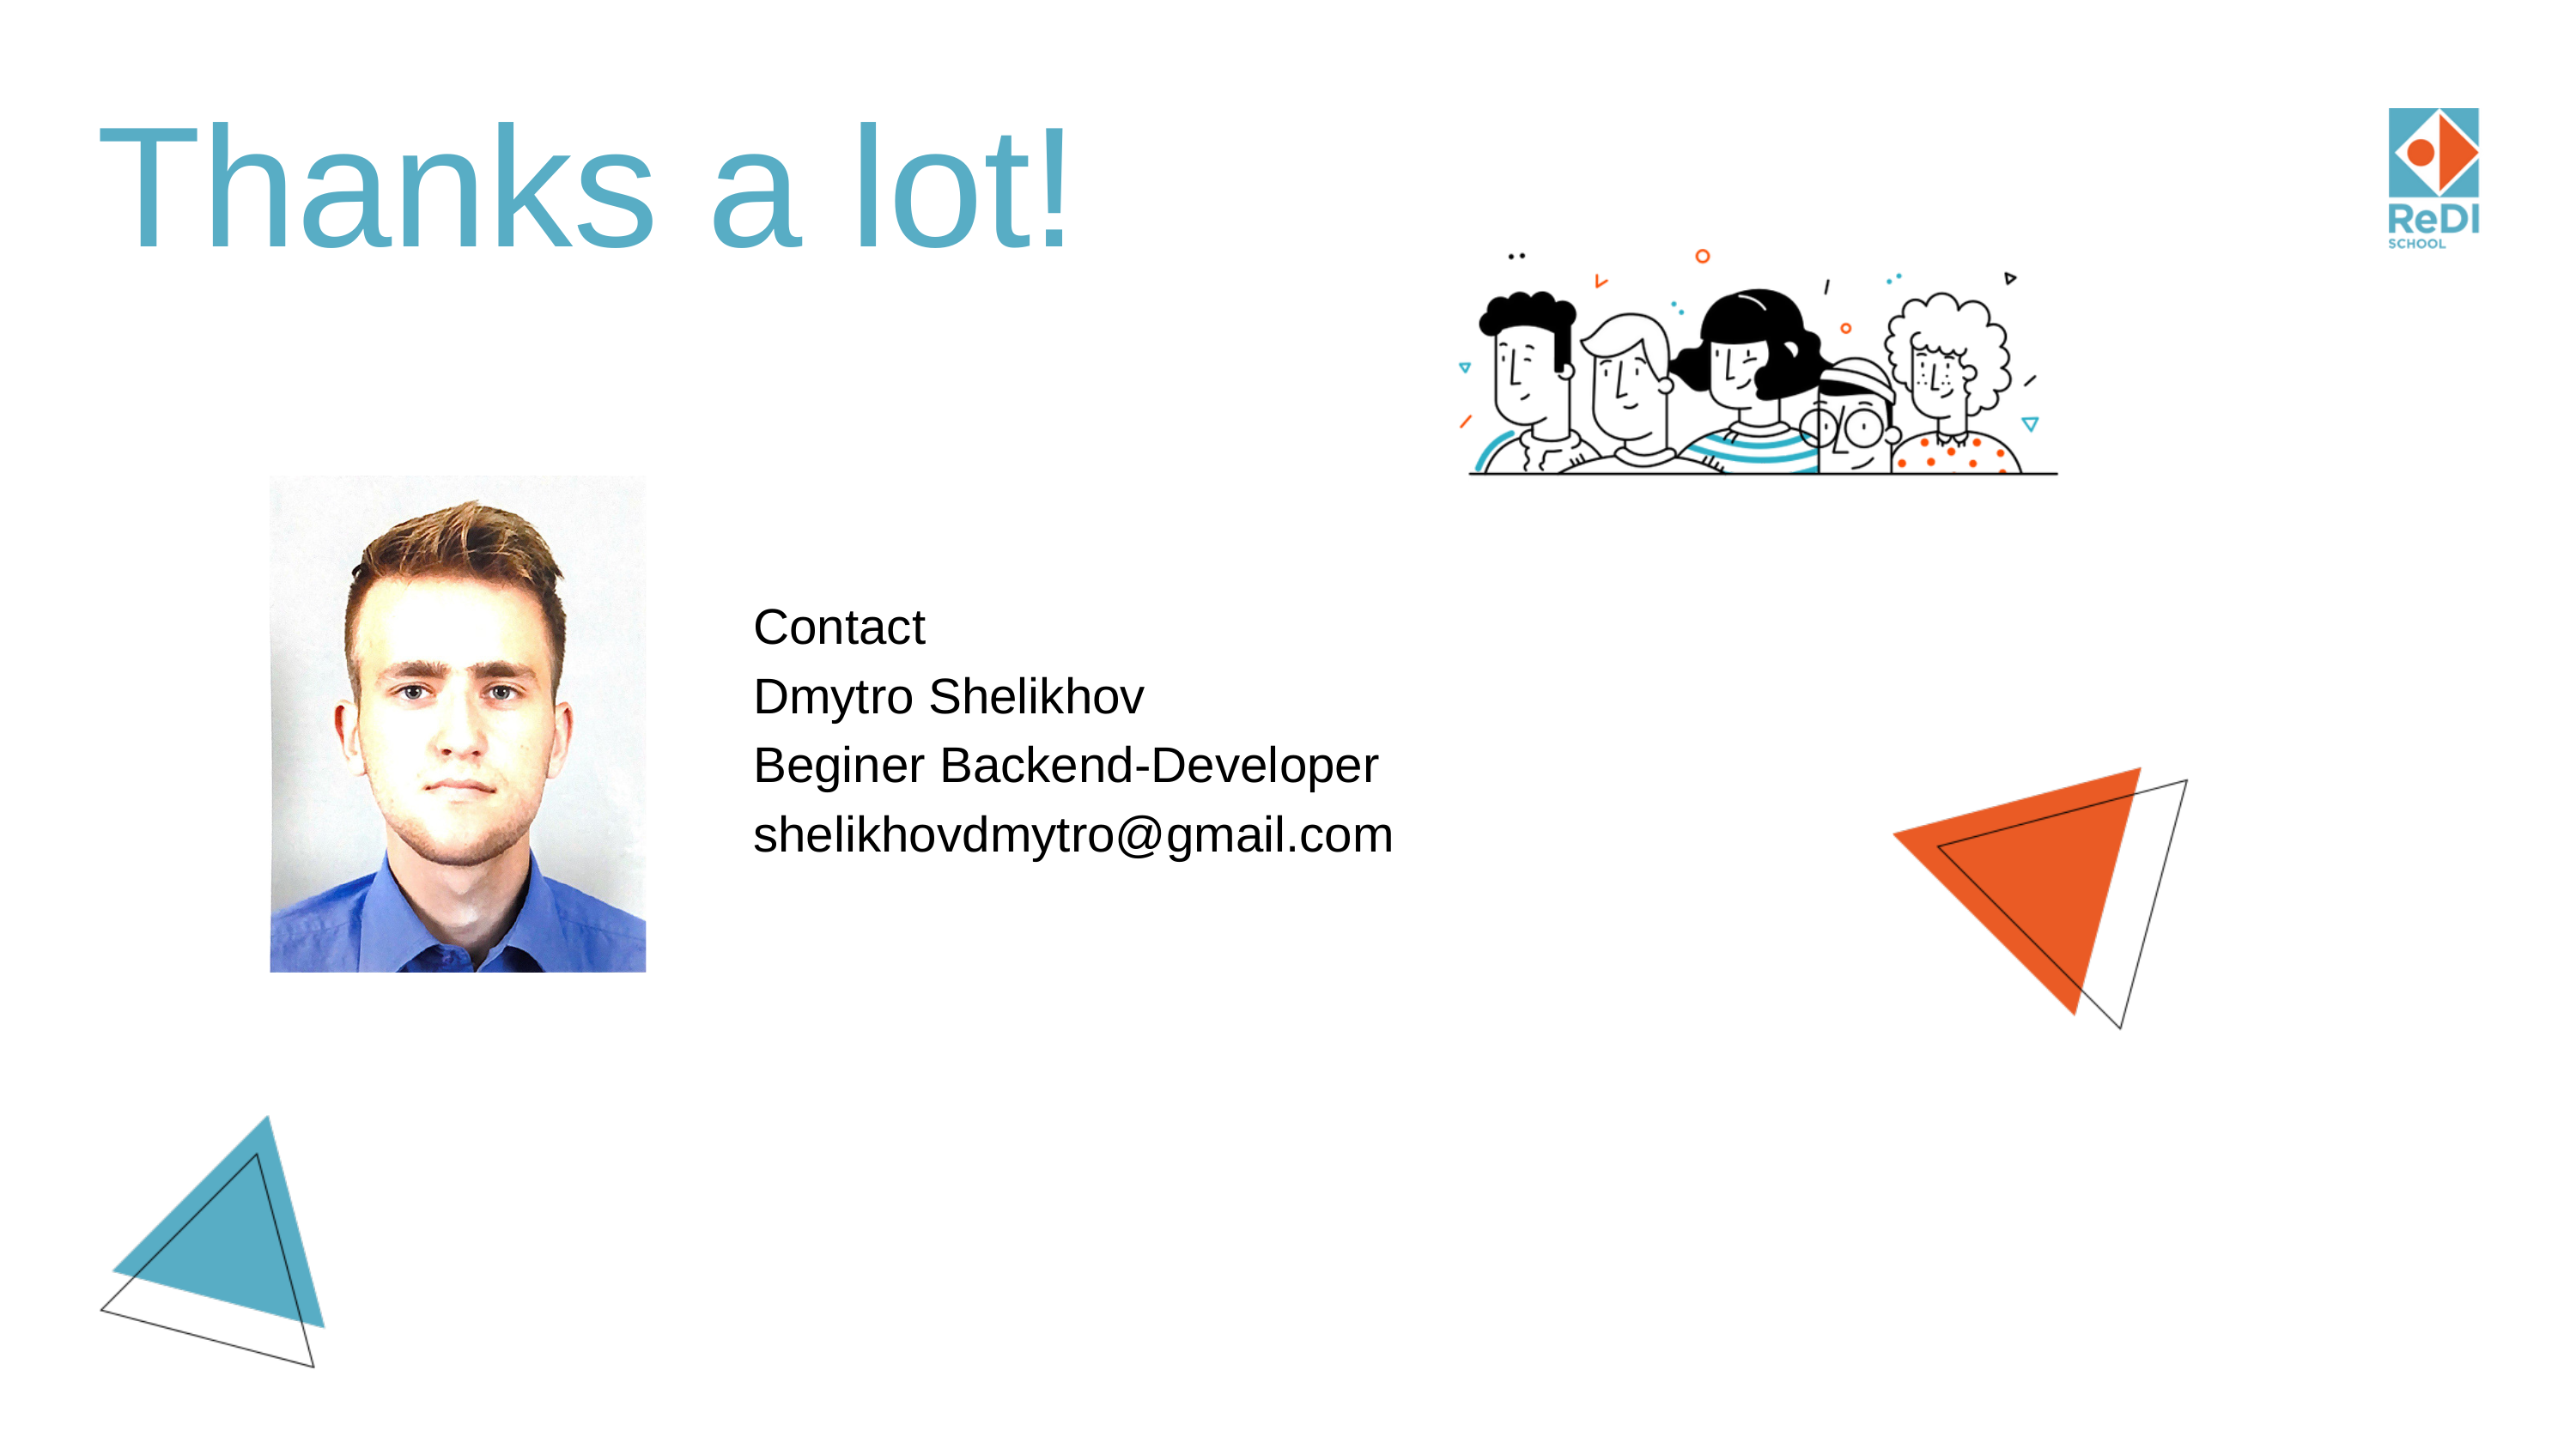

Thanks a lot!

Contact
Dmytro Shelikhov
Beginer Backend-Developer
shelikhovdmytro@gmail.com